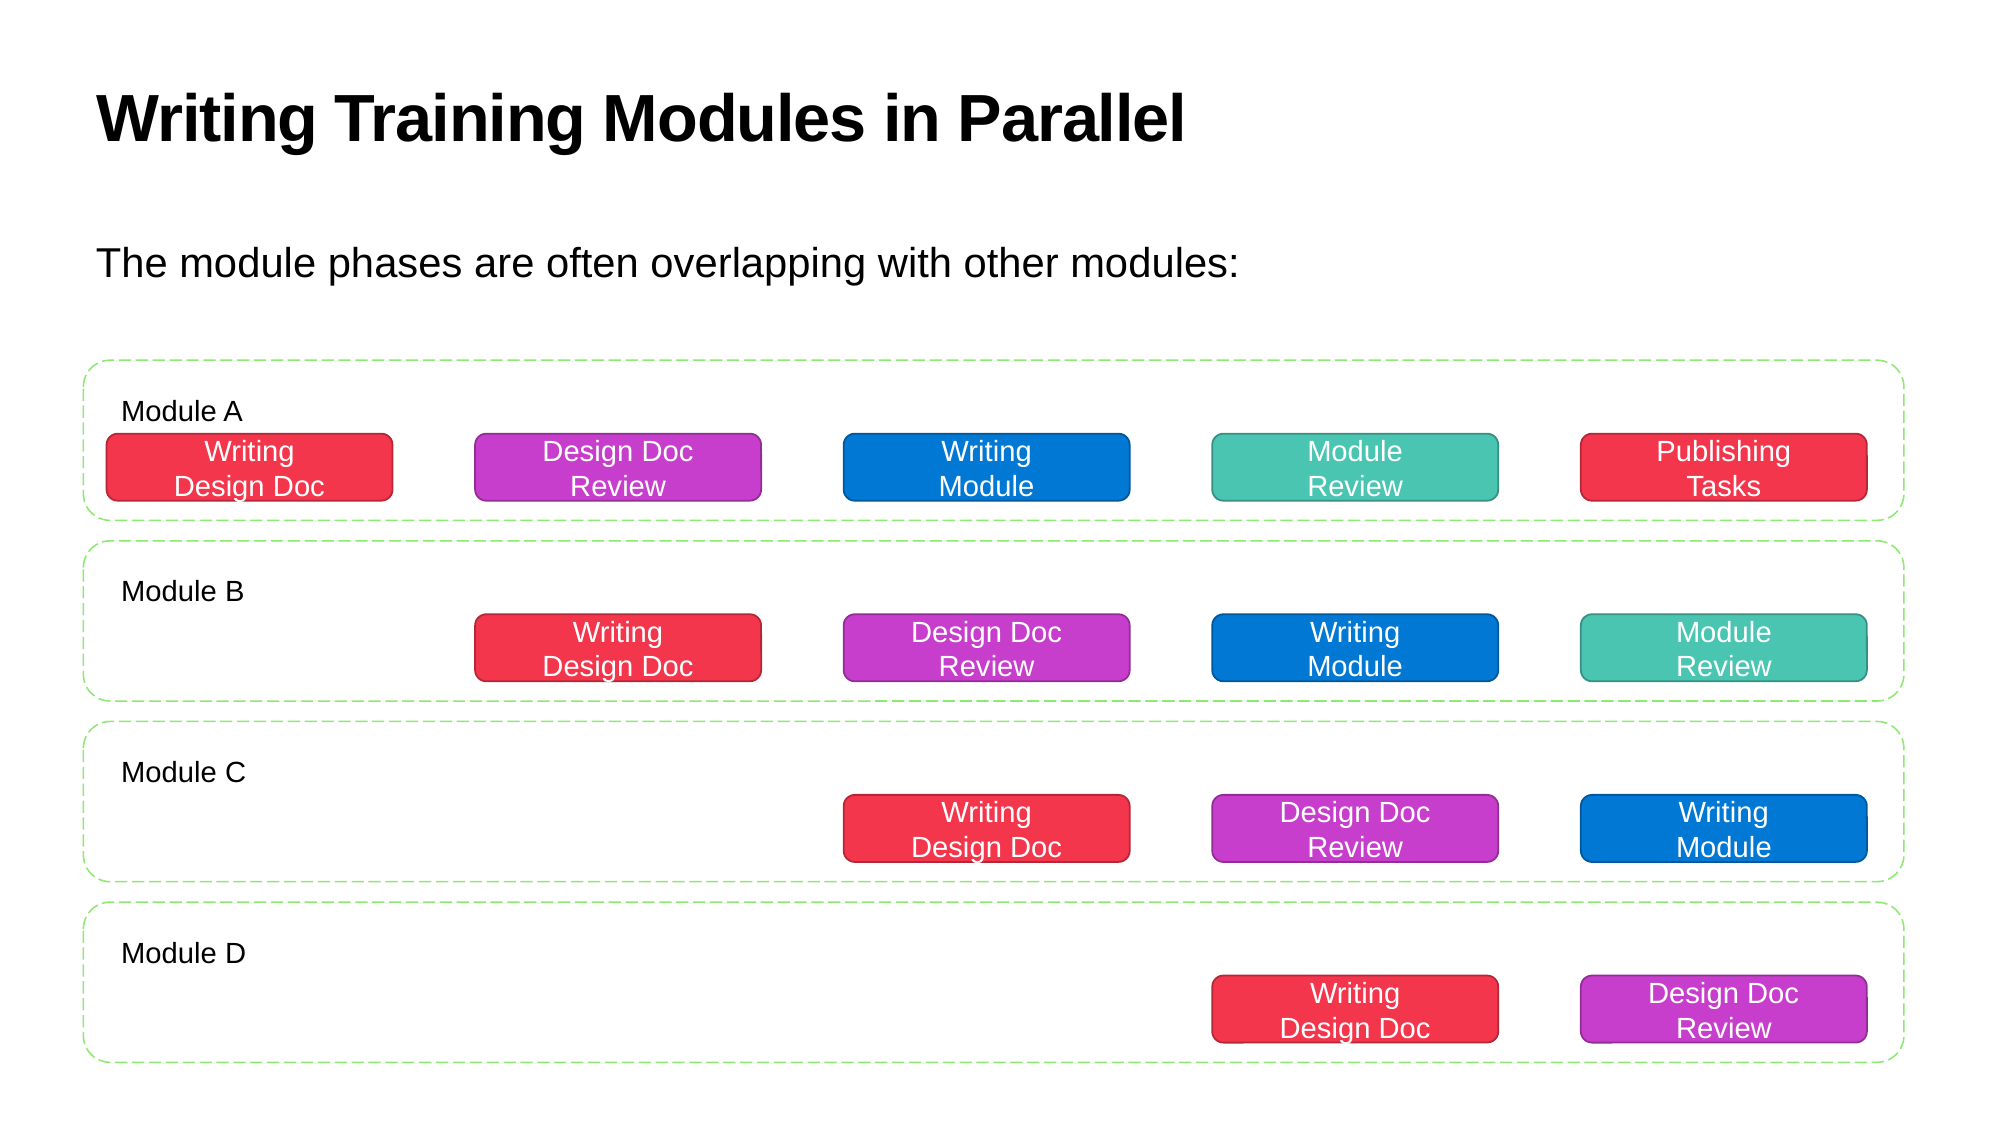

# Writing Training Modules in Parallel
The module phases are often overlapping with other modules:
Module A
Writing
Design Doc
Design Doc
Review
Writing
Module
Module
Review
Publishing
Tasks
Module B
Writing
Design Doc
Design Doc
Review
Writing
Module
Module
Review
Module C
Writing
Design Doc
Design Doc
Review
Writing
Module
Module D
Writing
Design Doc
Design Doc
Review